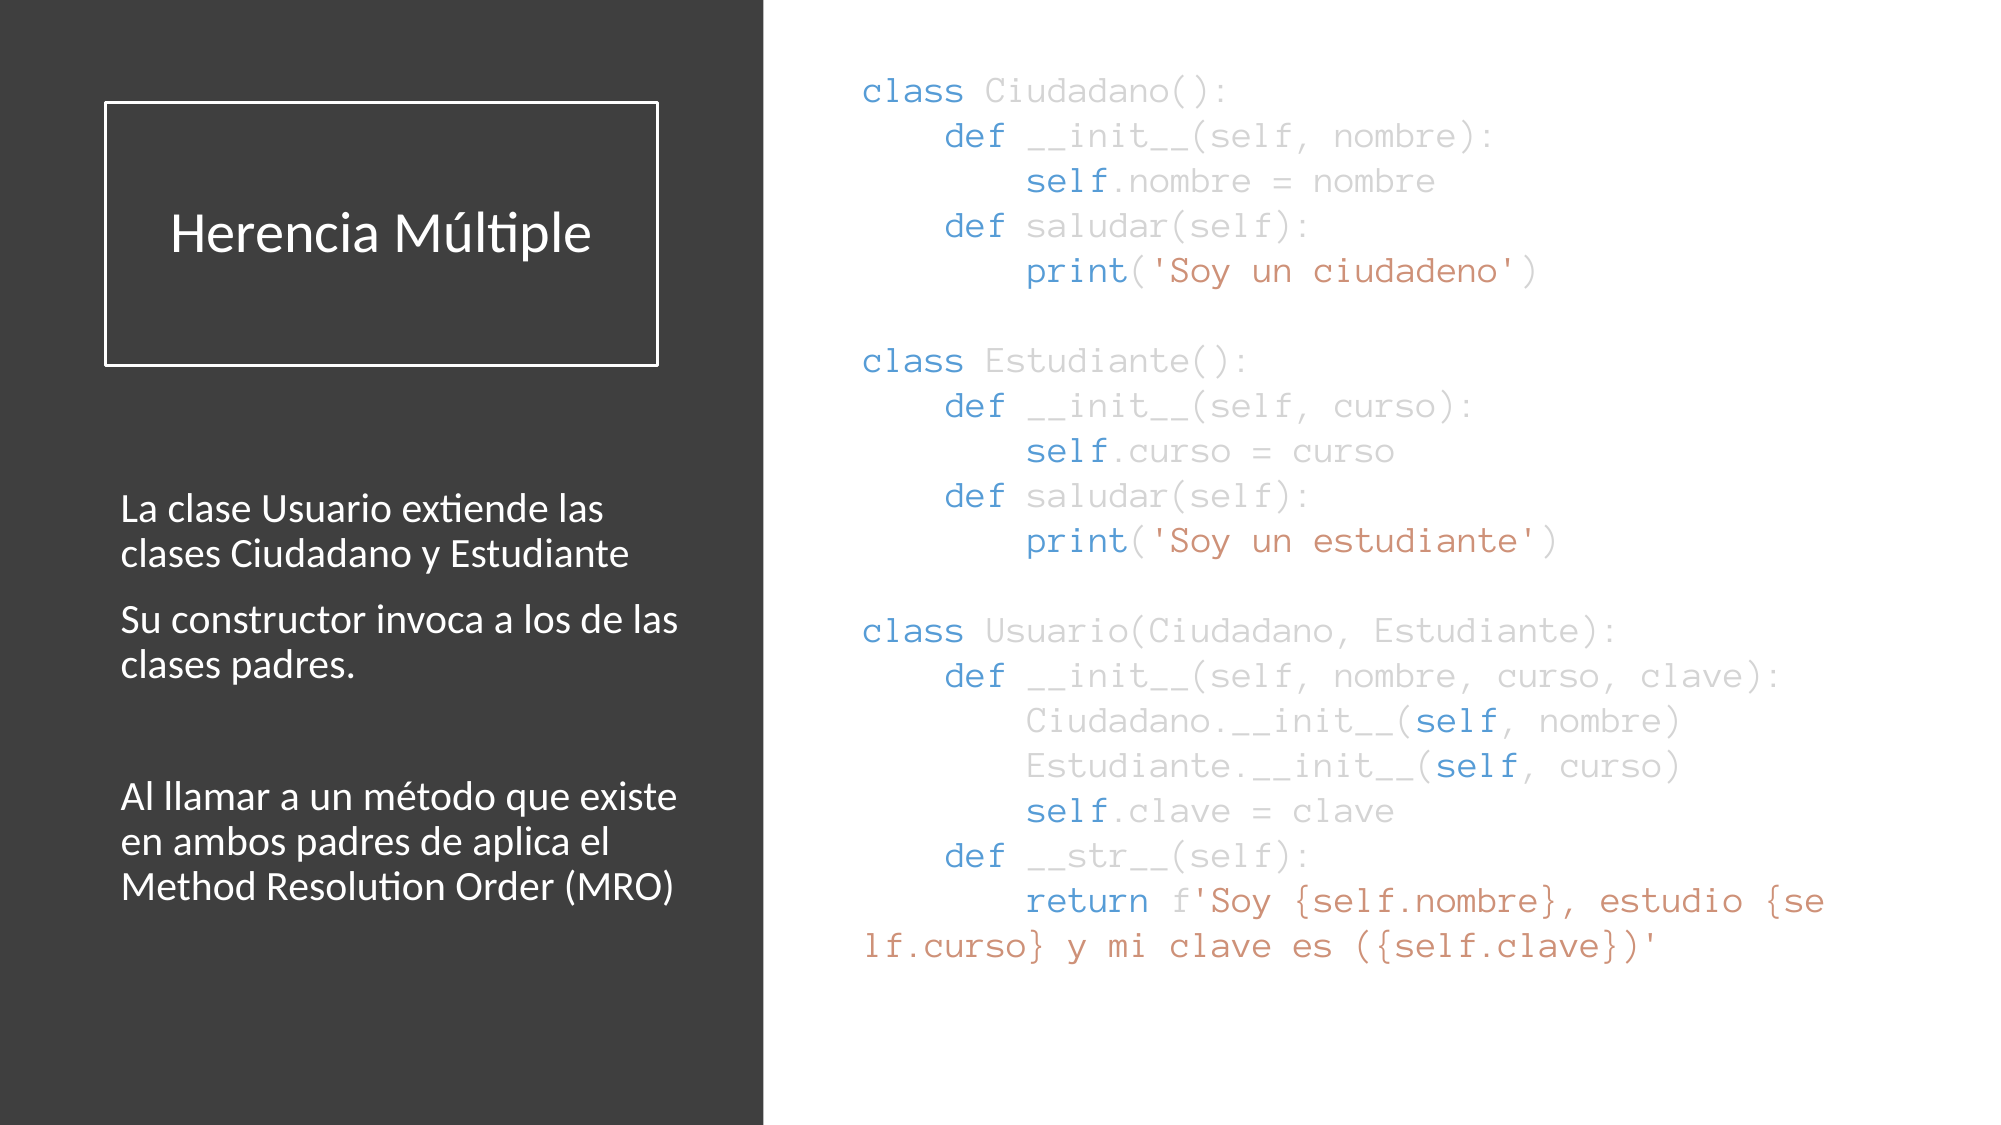

class Ciudadano():
    def __init__(self, nombre):
        self.nombre = nombre
    def saludar(self):
        print('Soy un ciudadeno')
class Estudiante():
    def __init__(self, curso):
        self.curso = curso
    def saludar(self):
        print('Soy un estudiante')
class Usuario(Ciudadano, Estudiante):
    def __init__(self, nombre, curso, clave):
        Ciudadano.__init__(self, nombre)
        Estudiante.__init__(self, curso)
        self.clave = clave
    def __str__(self):
        return f'Soy {self.nombre}, estudio {self.curso} y mi clave es ({self.clave})'

# Herencia Múltiple
La clase Usuario extiende las clases Ciudadano y Estudiante
Su constructor invoca a los de las clases padres.

Al llamar a un método que existe en ambos padres de aplica el Method Resolution Order (MRO)